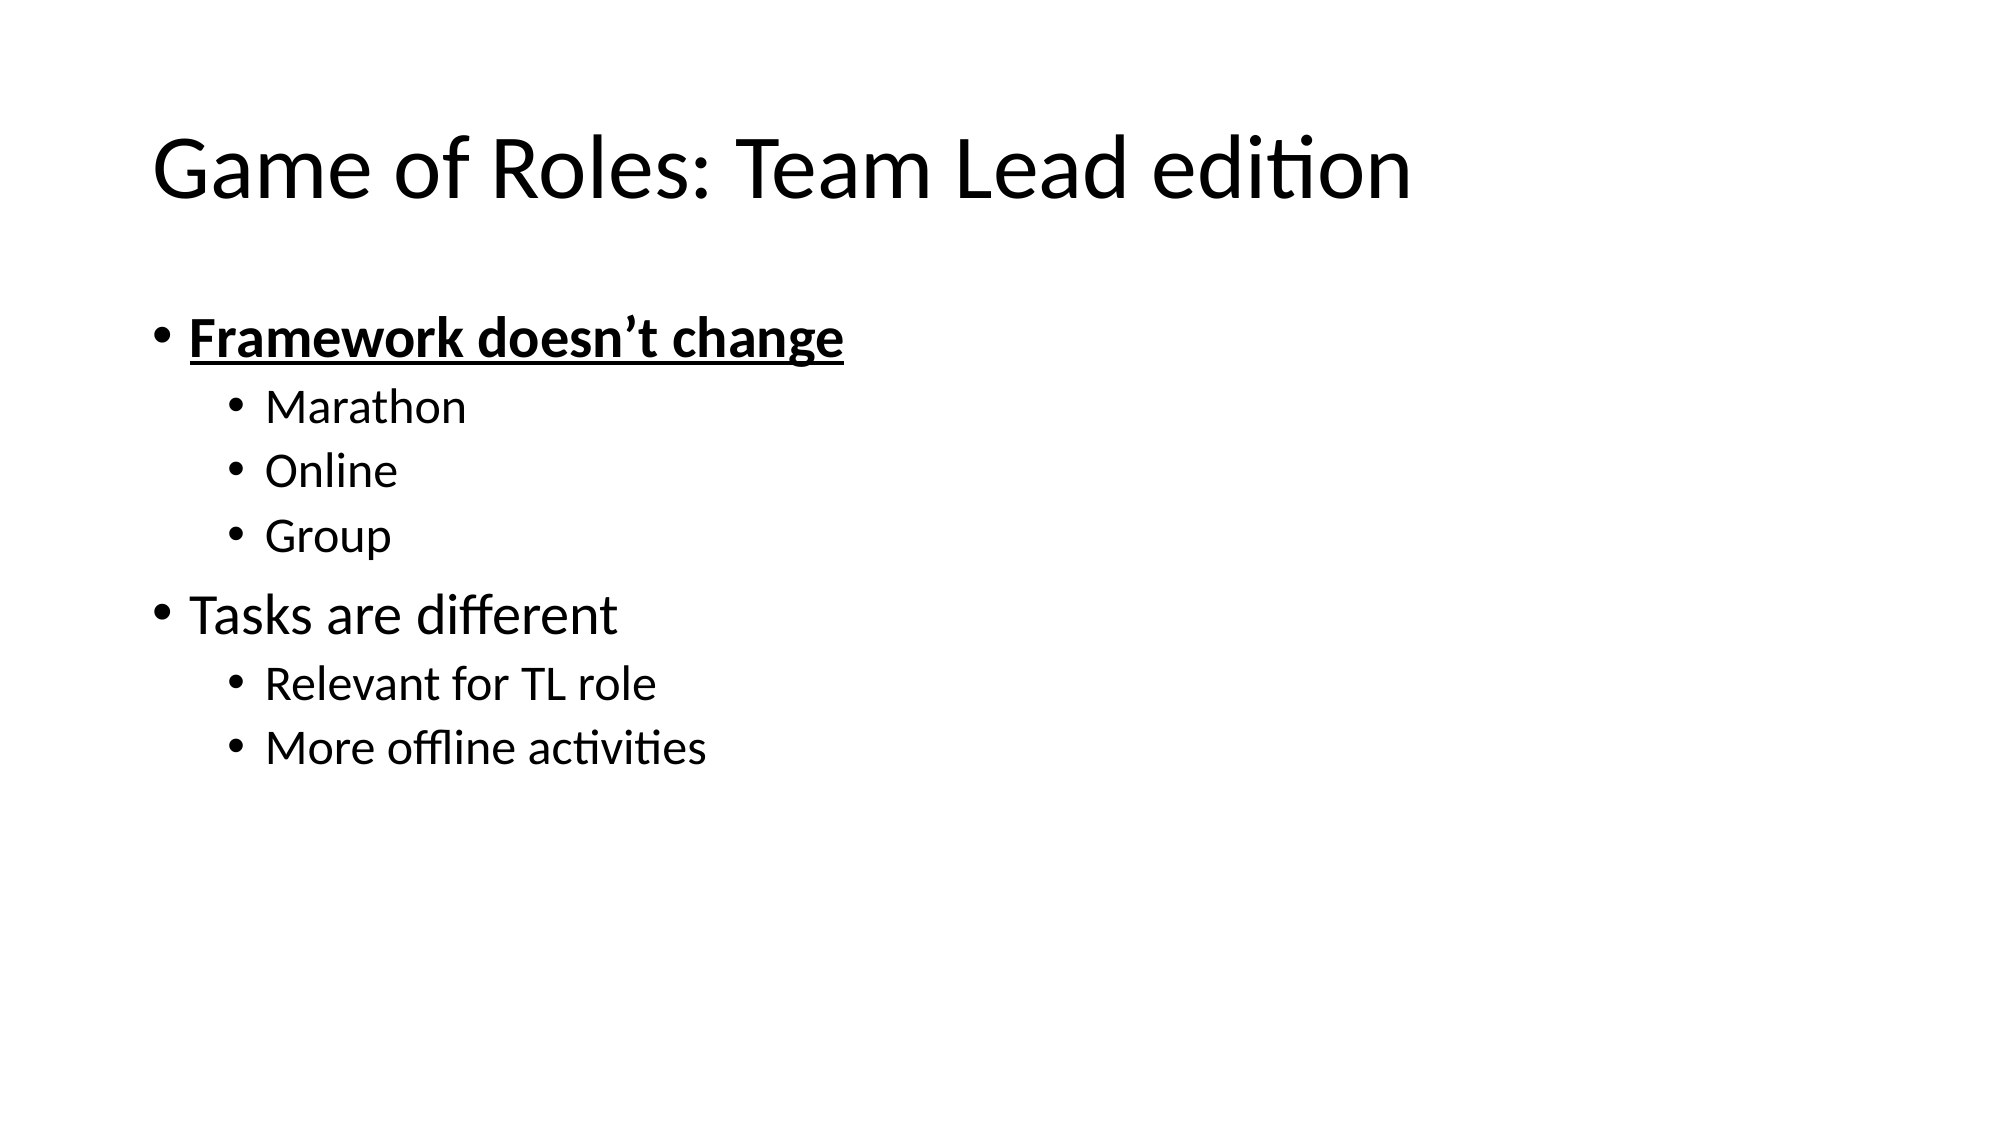

# Game of Roles: Team Lead edition
Framework doesn’t change
Marathon
Online
Group
Tasks are different
Relevant for TL role
More offline activities